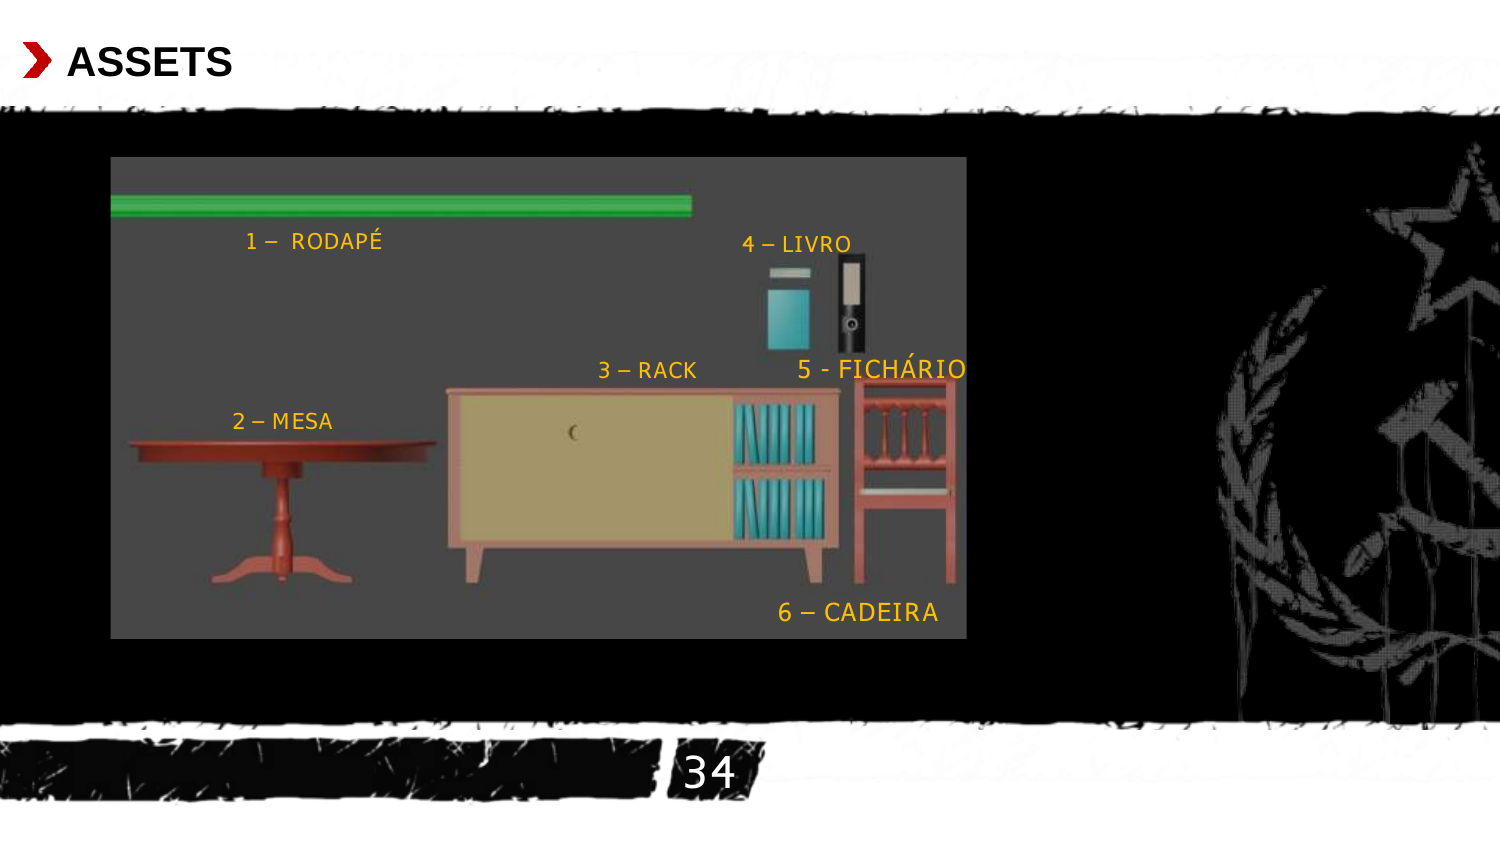

# ASSETSORMAÇÕES

1 –  RODAPÉ
4 – LIVRO
5 - FICHÁRIO
3 – RACK
2 – MESA
6 – CADEIRA
341